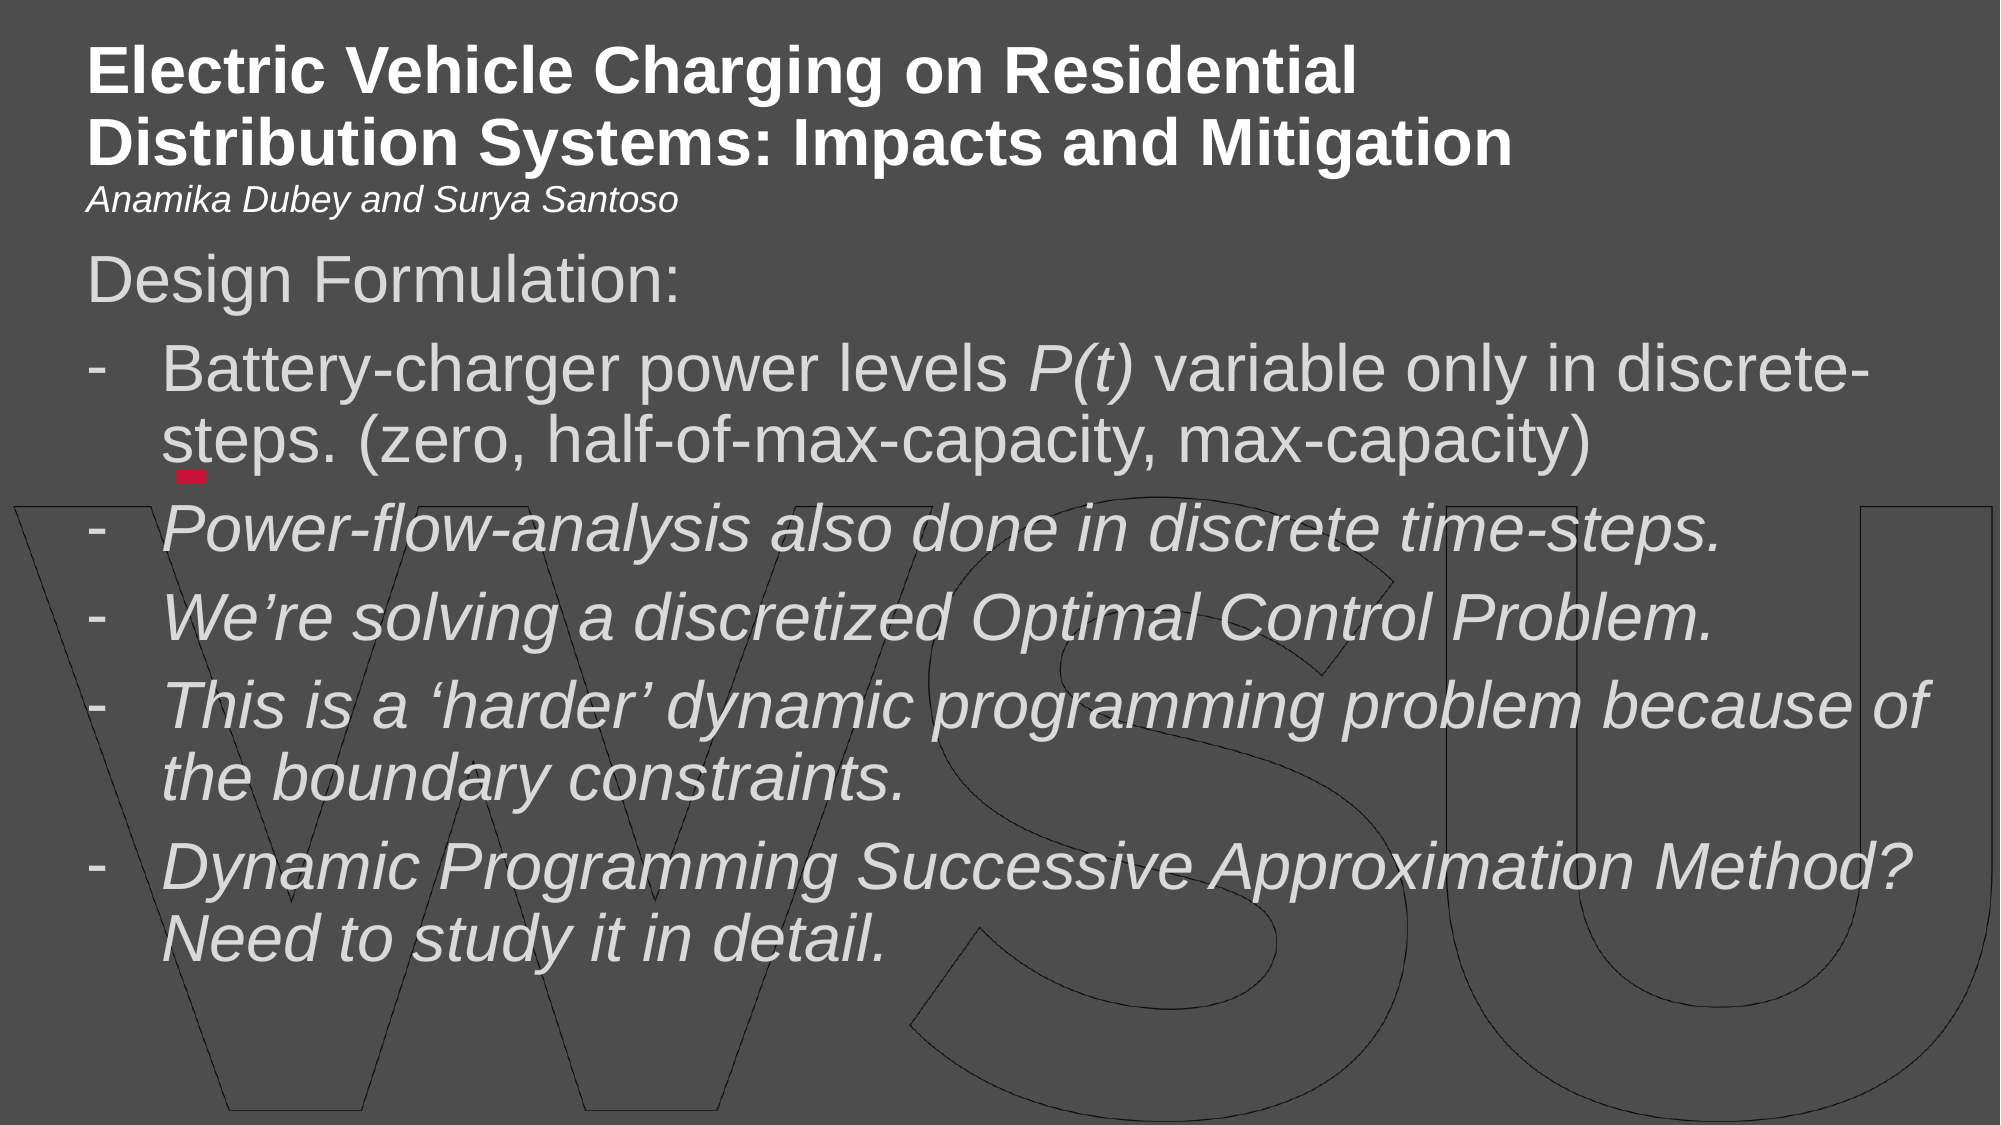

# Electric Vehicle Charging on Residential Distribution Systems: Impacts and Mitigation Anamika Dubey and Surya Santoso
Design Formulation:
Battery-charger power levels P(t) variable only in discrete-steps. (zero, half-of-max-capacity, max-capacity)
Power-flow-analysis also done in discrete time-steps.
We’re solving a discretized Optimal Control Problem.
This is a ‘harder’ dynamic programming problem because of the boundary constraints.
Dynamic Programming Successive Approximation Method? Need to study it in detail.